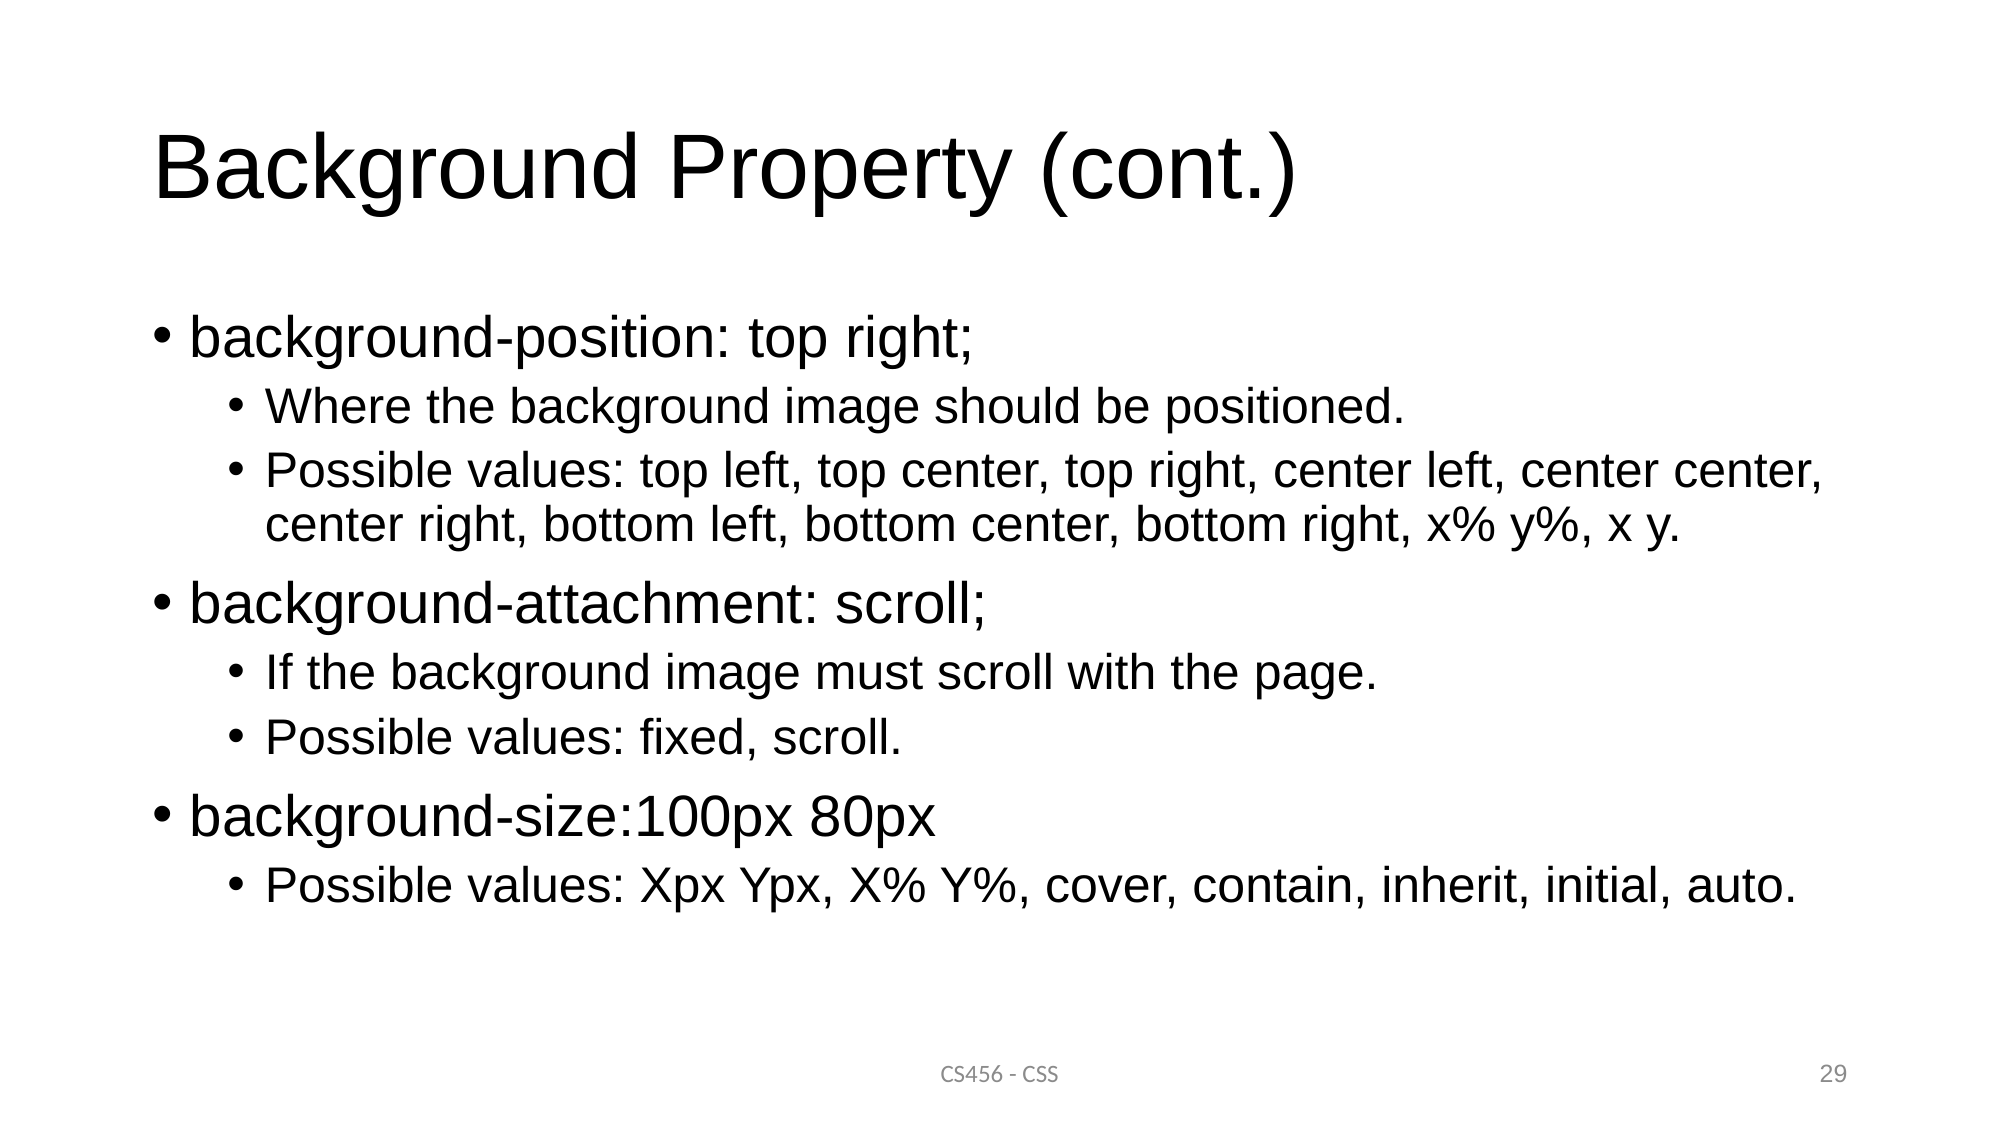

# Background Property (cont.)
background-position: top right;
Where the background image should be positioned.
Possible values: top left, top center, top right, center left, center center, center right, bottom left, bottom center, bottom right, x% y%, x y.
background-attachment: scroll;
If the background image must scroll with the page.
Possible values: fixed, scroll.
background-size:100px 80px
Possible values: Xpx Ypx, X% Y%, cover, contain, inherit, initial, auto.
CS456 - CSS
29